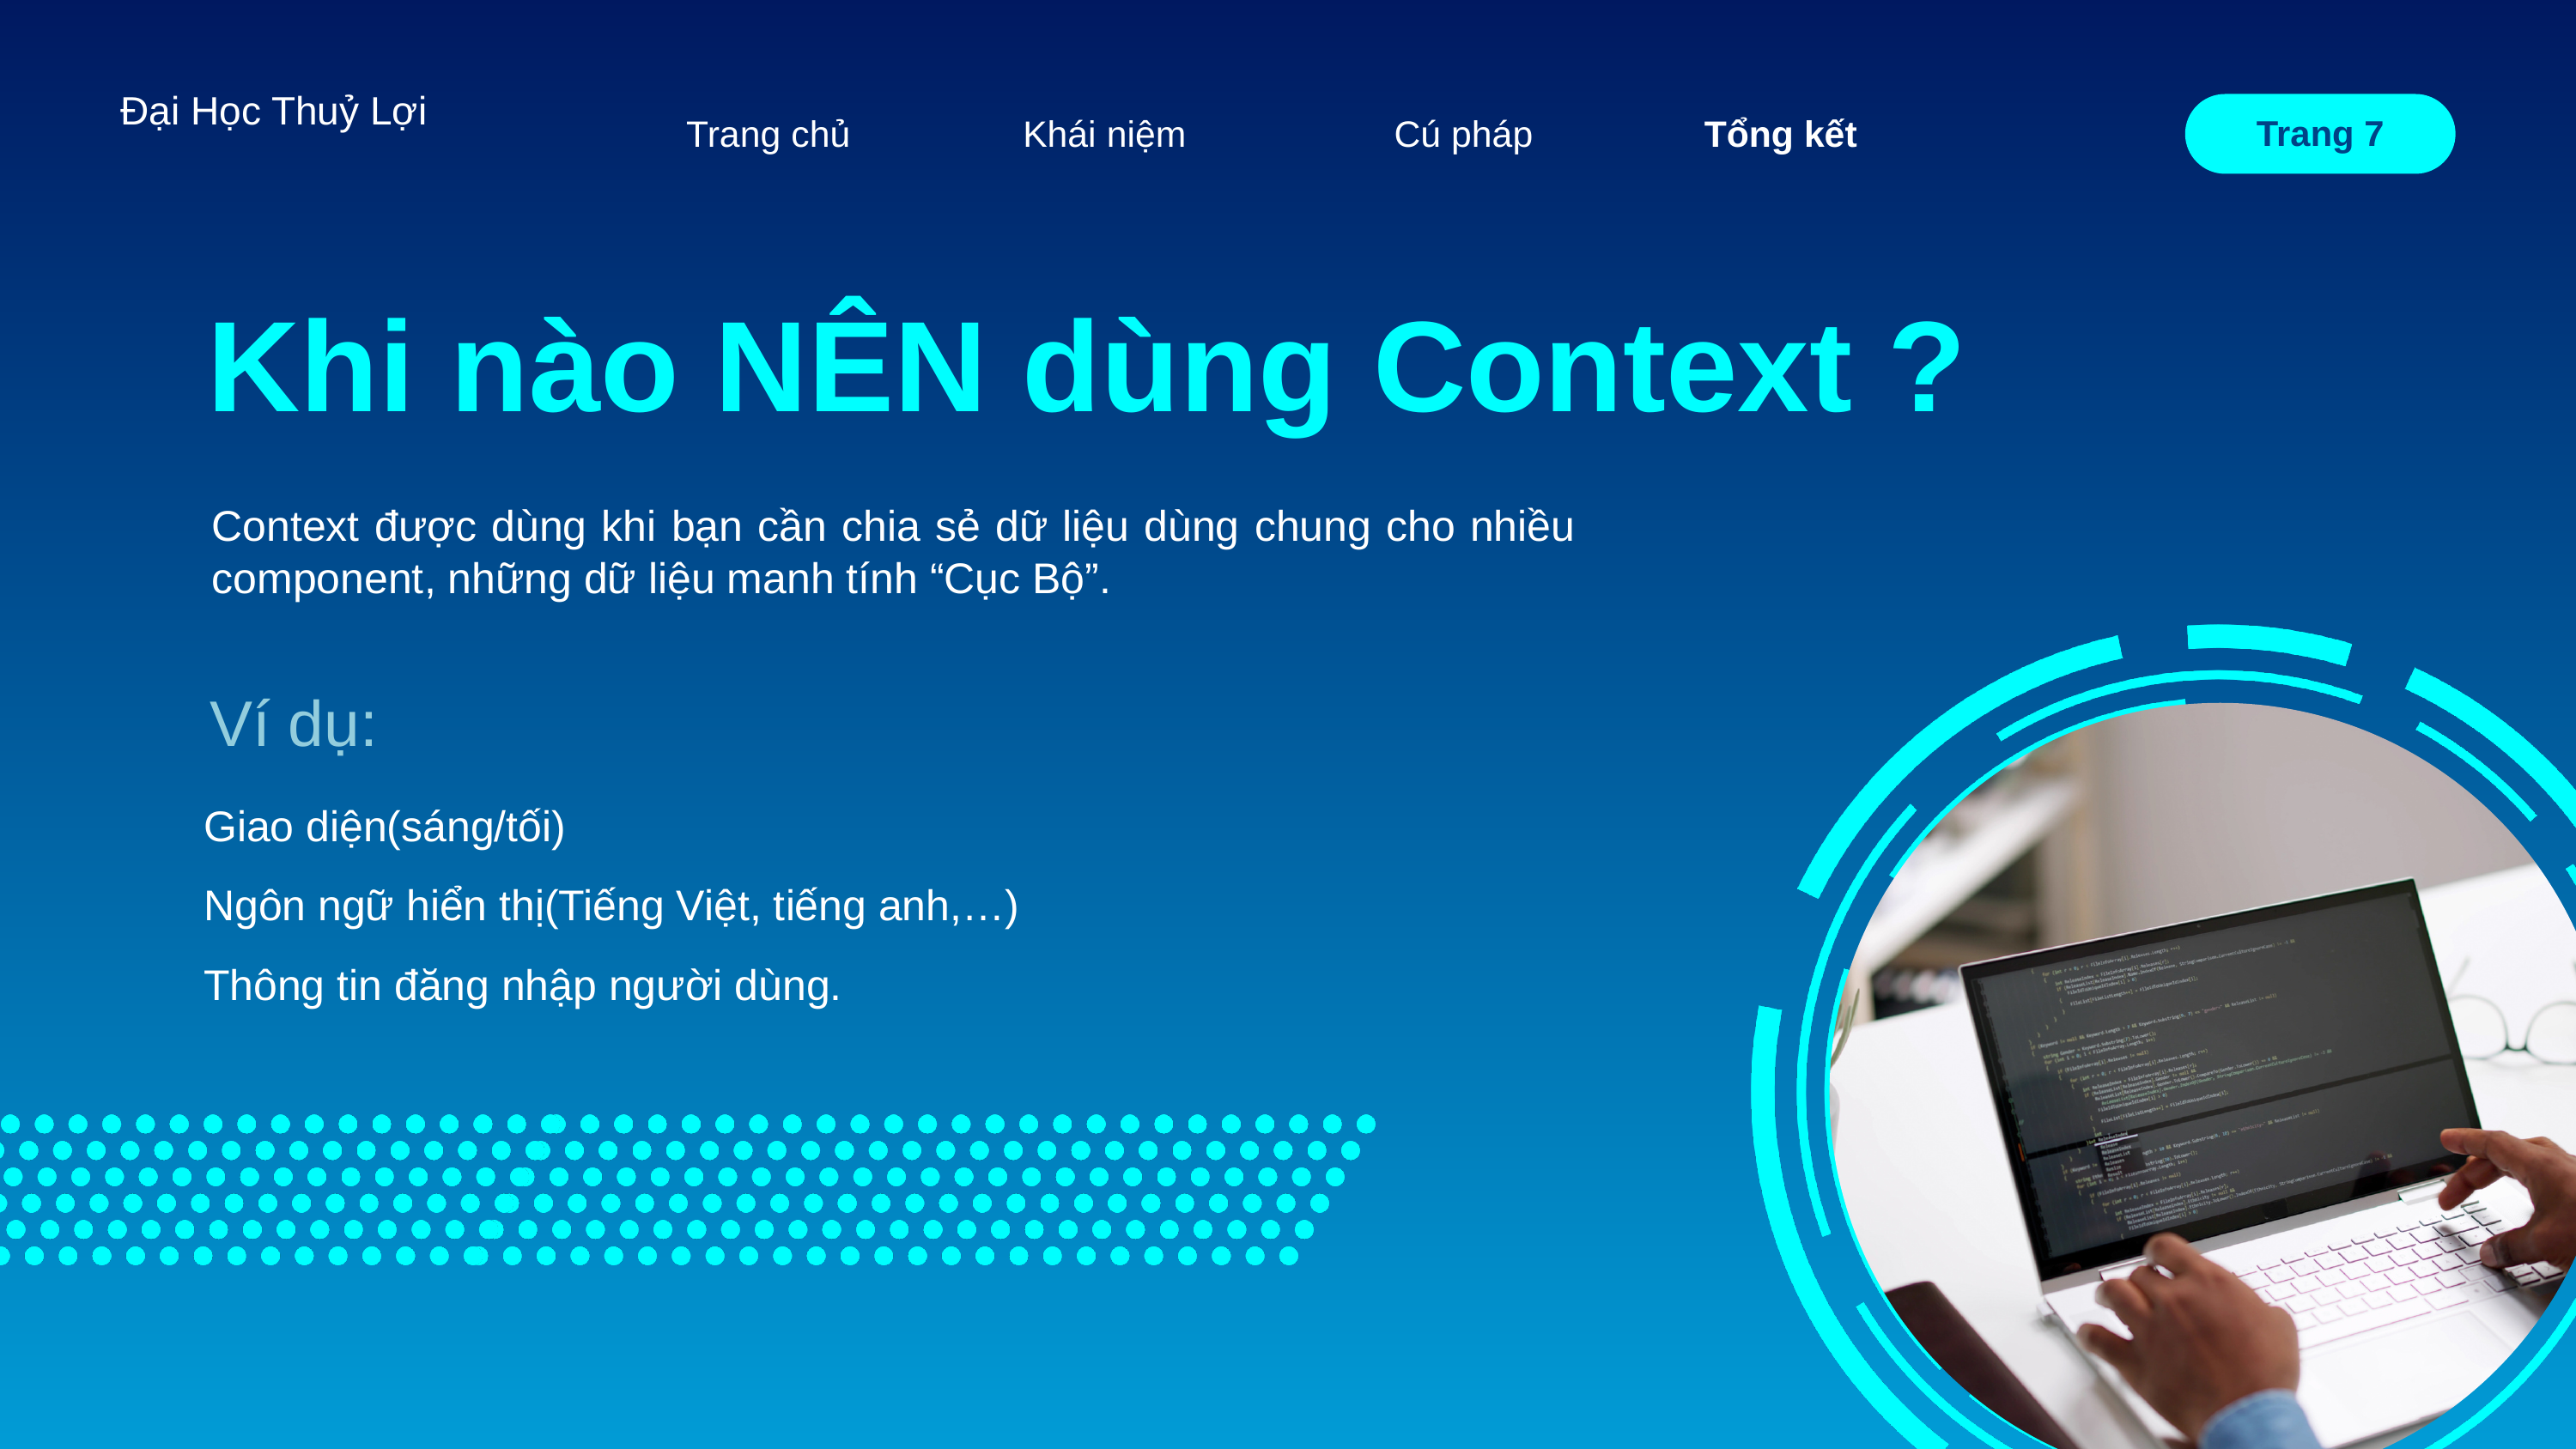

Đại Học Thuỷ Lợi

Trang chủ
Tổng kết
Khái niệm
Cú pháp
Trang 7
Khi nào NÊN dùng Context ?
Context được dùng khi bạn cần chia sẻ dữ liệu dùng chung cho nhiều component, những dữ liệu manh tính “Cục Bộ”.

Ví dụ:
Giao diện(sáng/tối)
Ngôn ngữ hiển thị(Tiếng Việt, tiếng anh,…)
Thông tin đăng nhập người dùng.